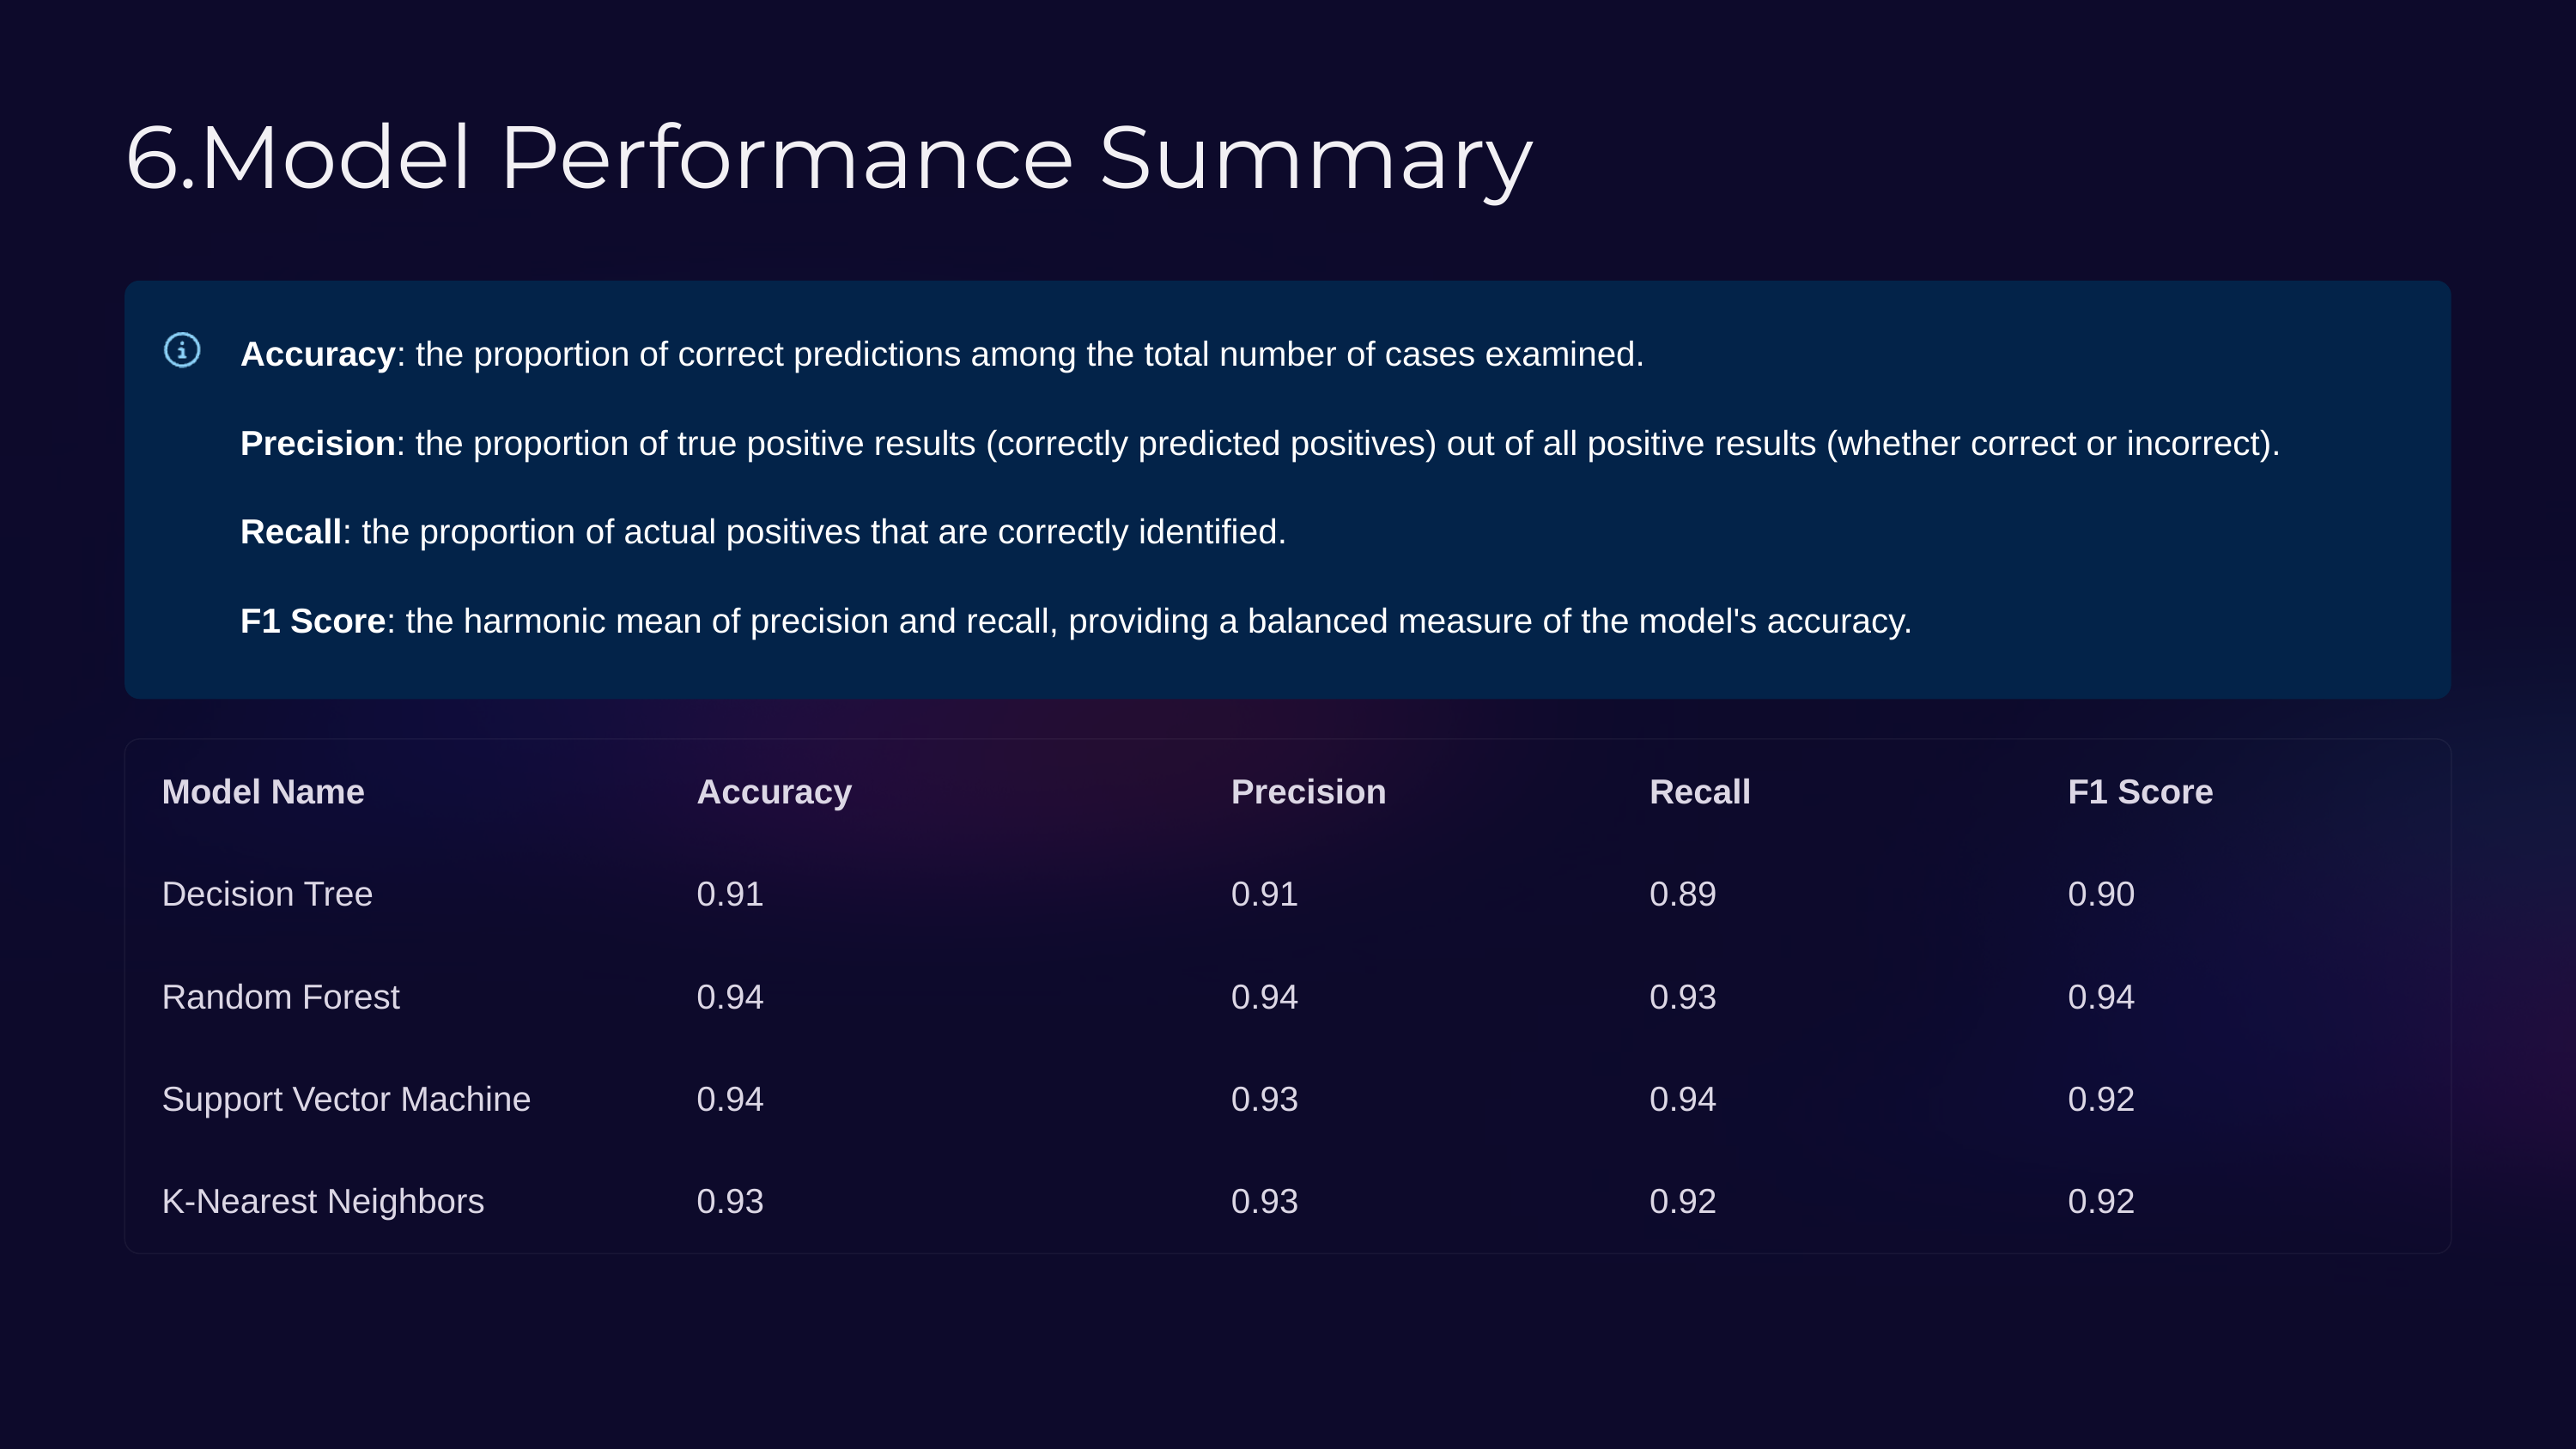

6.Model Performance Summary

Accuracy: the proportion of correct predictions among the total number of cases examined.

Precision: the proportion of true positive results (correctly predicted positives) out of all positive results (whether correct or incorrect).

Recall: the proportion of actual positives that are correctly identified.

F1 Score: the harmonic mean of precision and recall, providing a balanced measure of the model's accuracy.

Model Name

Accuracy

Precision

Recall

F1 Score

Decision Tree

0.91

0.91

0.89

0.90

Random Forest

0.94

0.94

0.93

0.94

Support Vector Machine

0.94

0.93

0.94

0.92

K-Nearest Neighbors

0.93

0.93

0.92

0.92